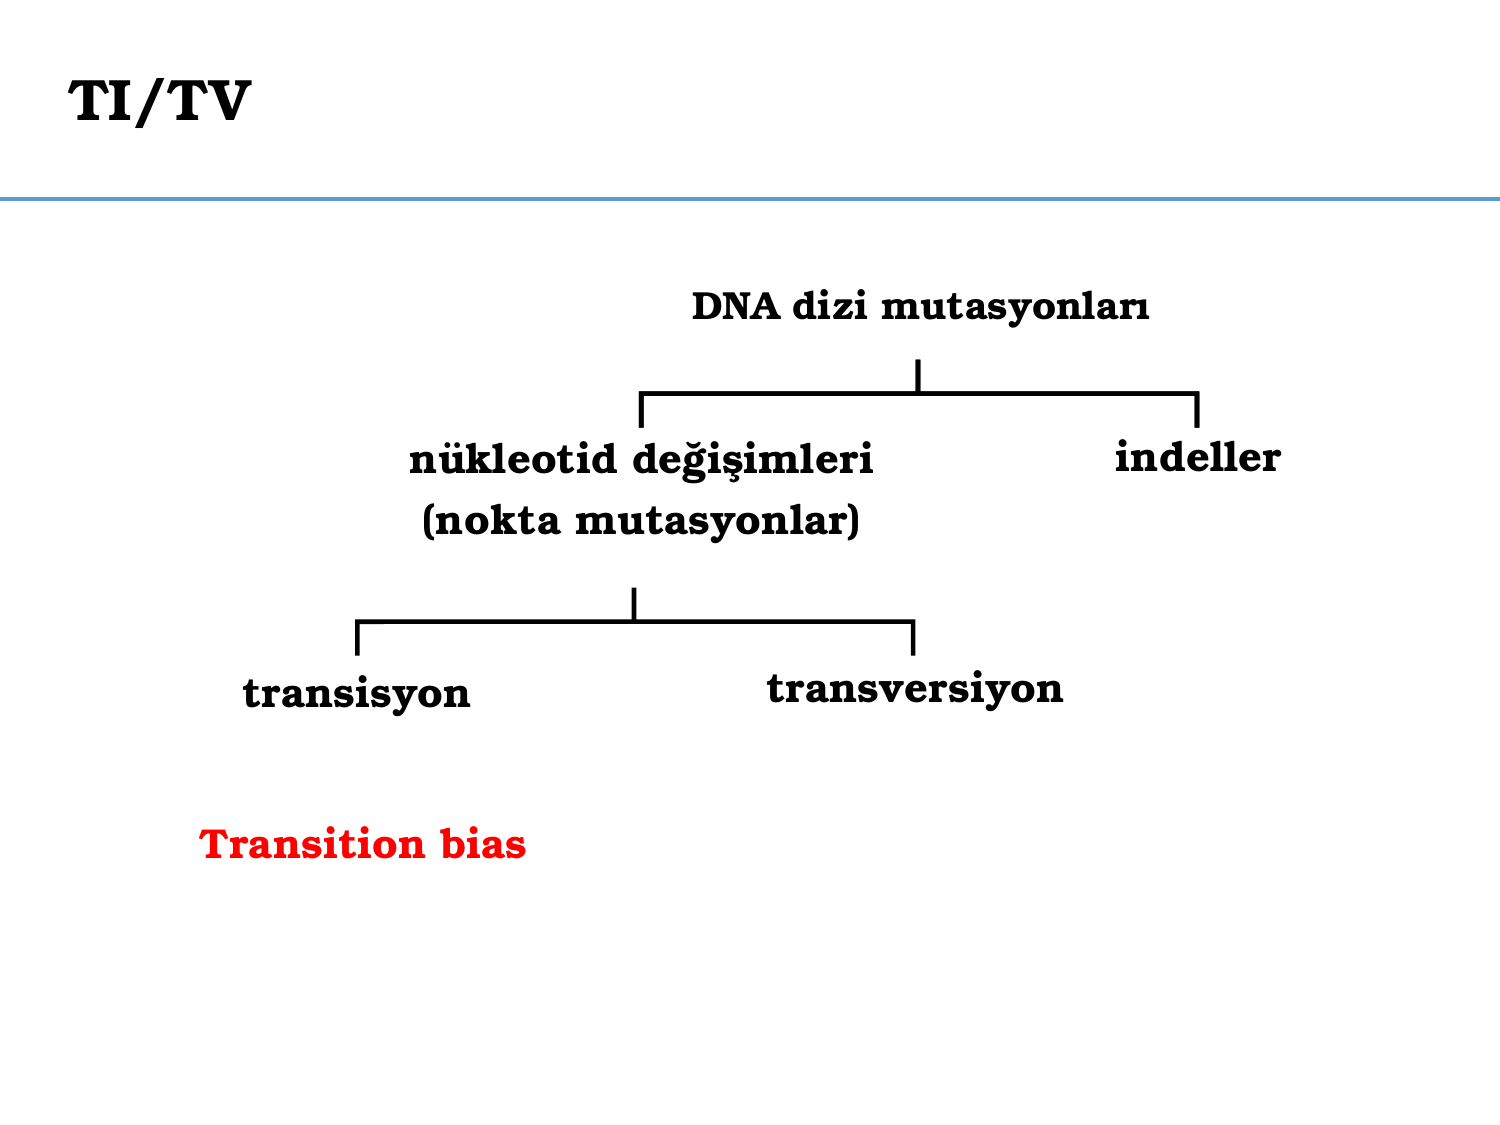

TI/TV

DNA dizi mutasyonları

indeller
nükleotid değişimleri
(nokta mutasyonlar)
transversiyon
transisyon
Transition bias